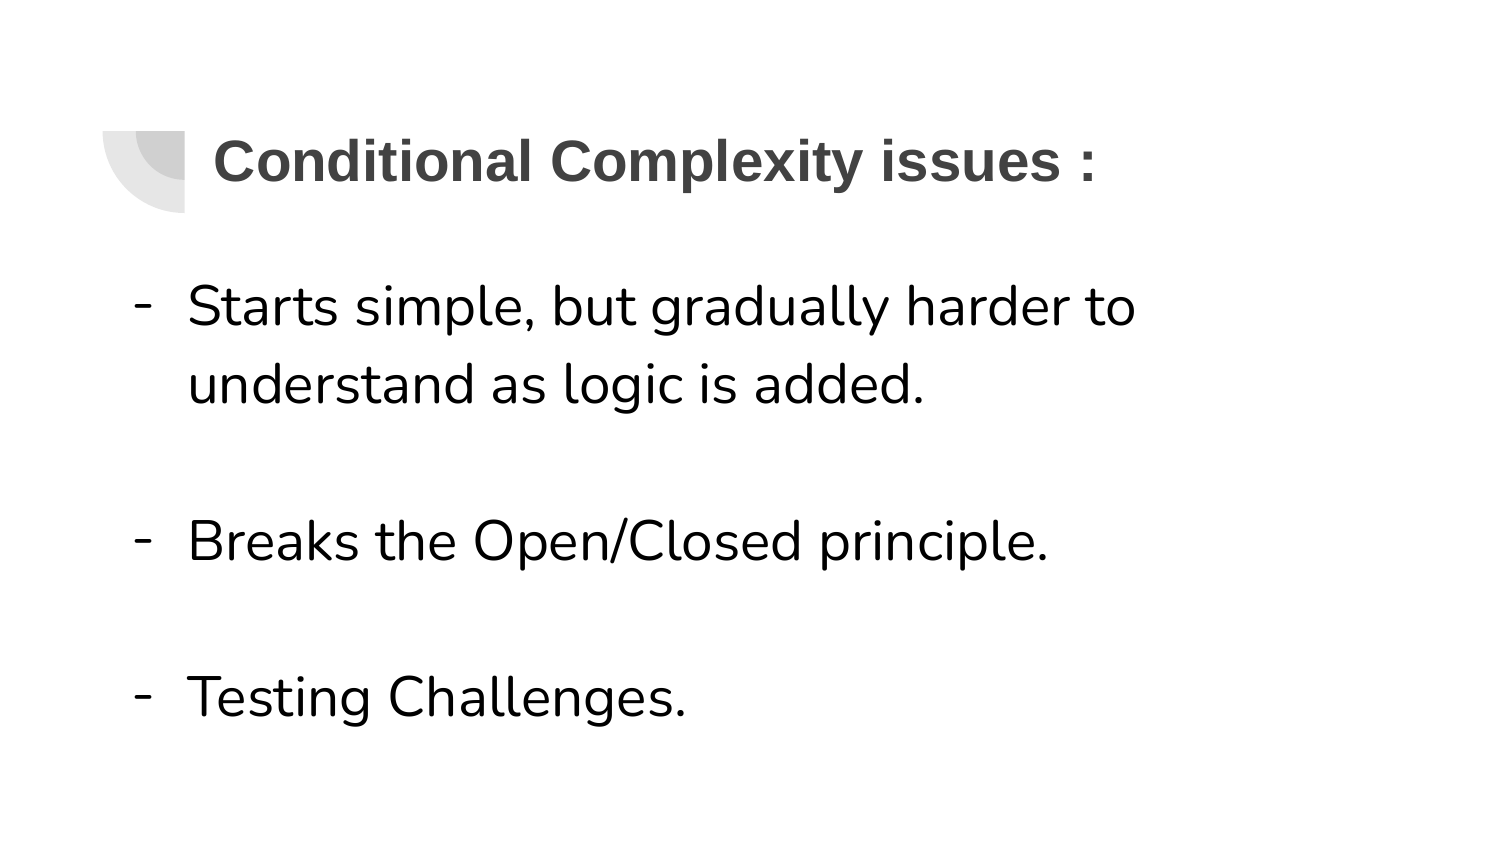

Conditional Complexity issues :
Starts simple, but gradually harder to understand as logic is added.

Breaks the Open/Closed principle.

Testing Challenges.